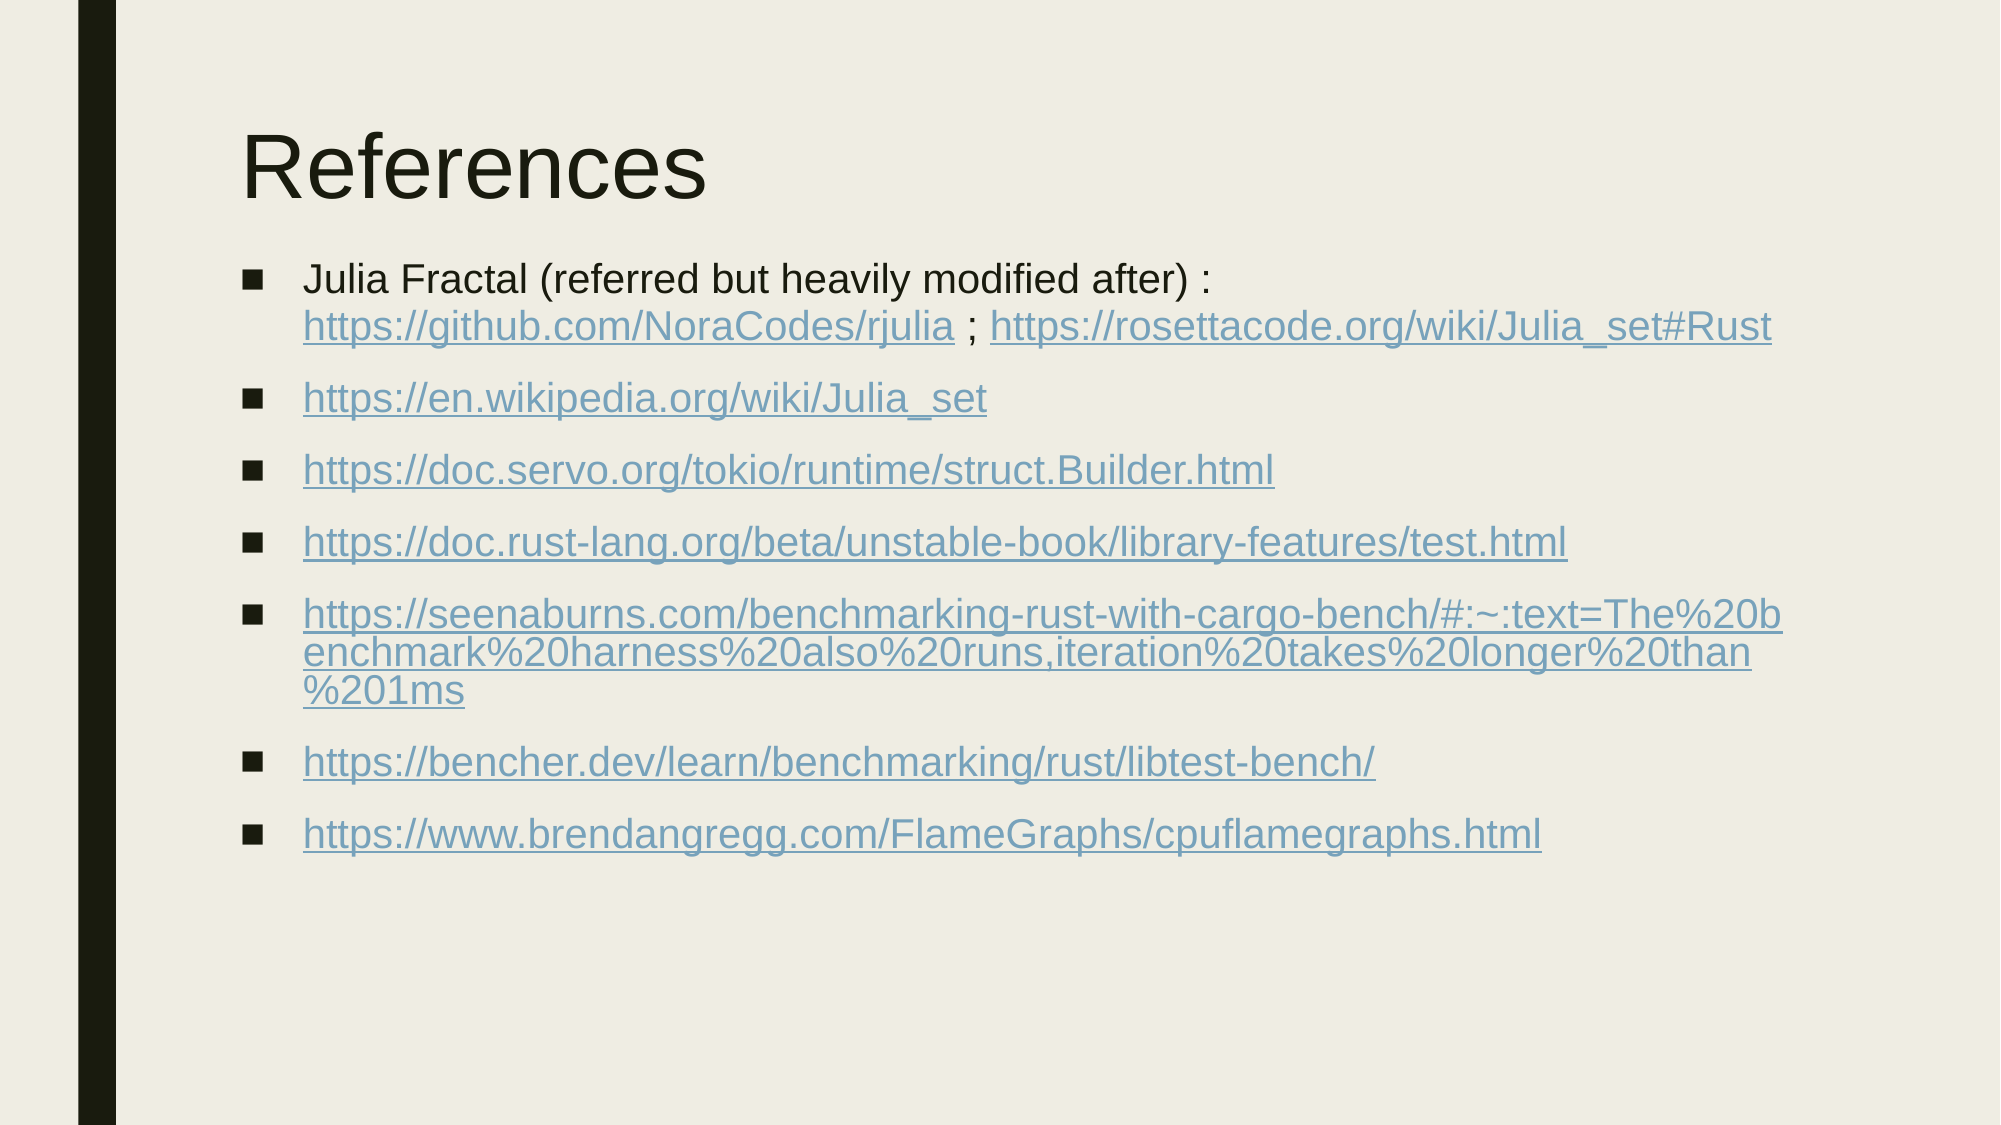

# References
Julia Fractal (referred but heavily modified after) : https://github.com/NoraCodes/rjulia ; https://rosettacode.org/wiki/Julia_set#Rust
https://en.wikipedia.org/wiki/Julia_set
https://doc.servo.org/tokio/runtime/struct.Builder.html
https://doc.rust-lang.org/beta/unstable-book/library-features/test.html
https://seenaburns.com/benchmarking-rust-with-cargo-bench/#:~:text=The%20benchmark%20harness%20also%20runs,iteration%20takes%20longer%20than%201ms
https://bencher.dev/learn/benchmarking/rust/libtest-bench/
https://www.brendangregg.com/FlameGraphs/cpuflamegraphs.html